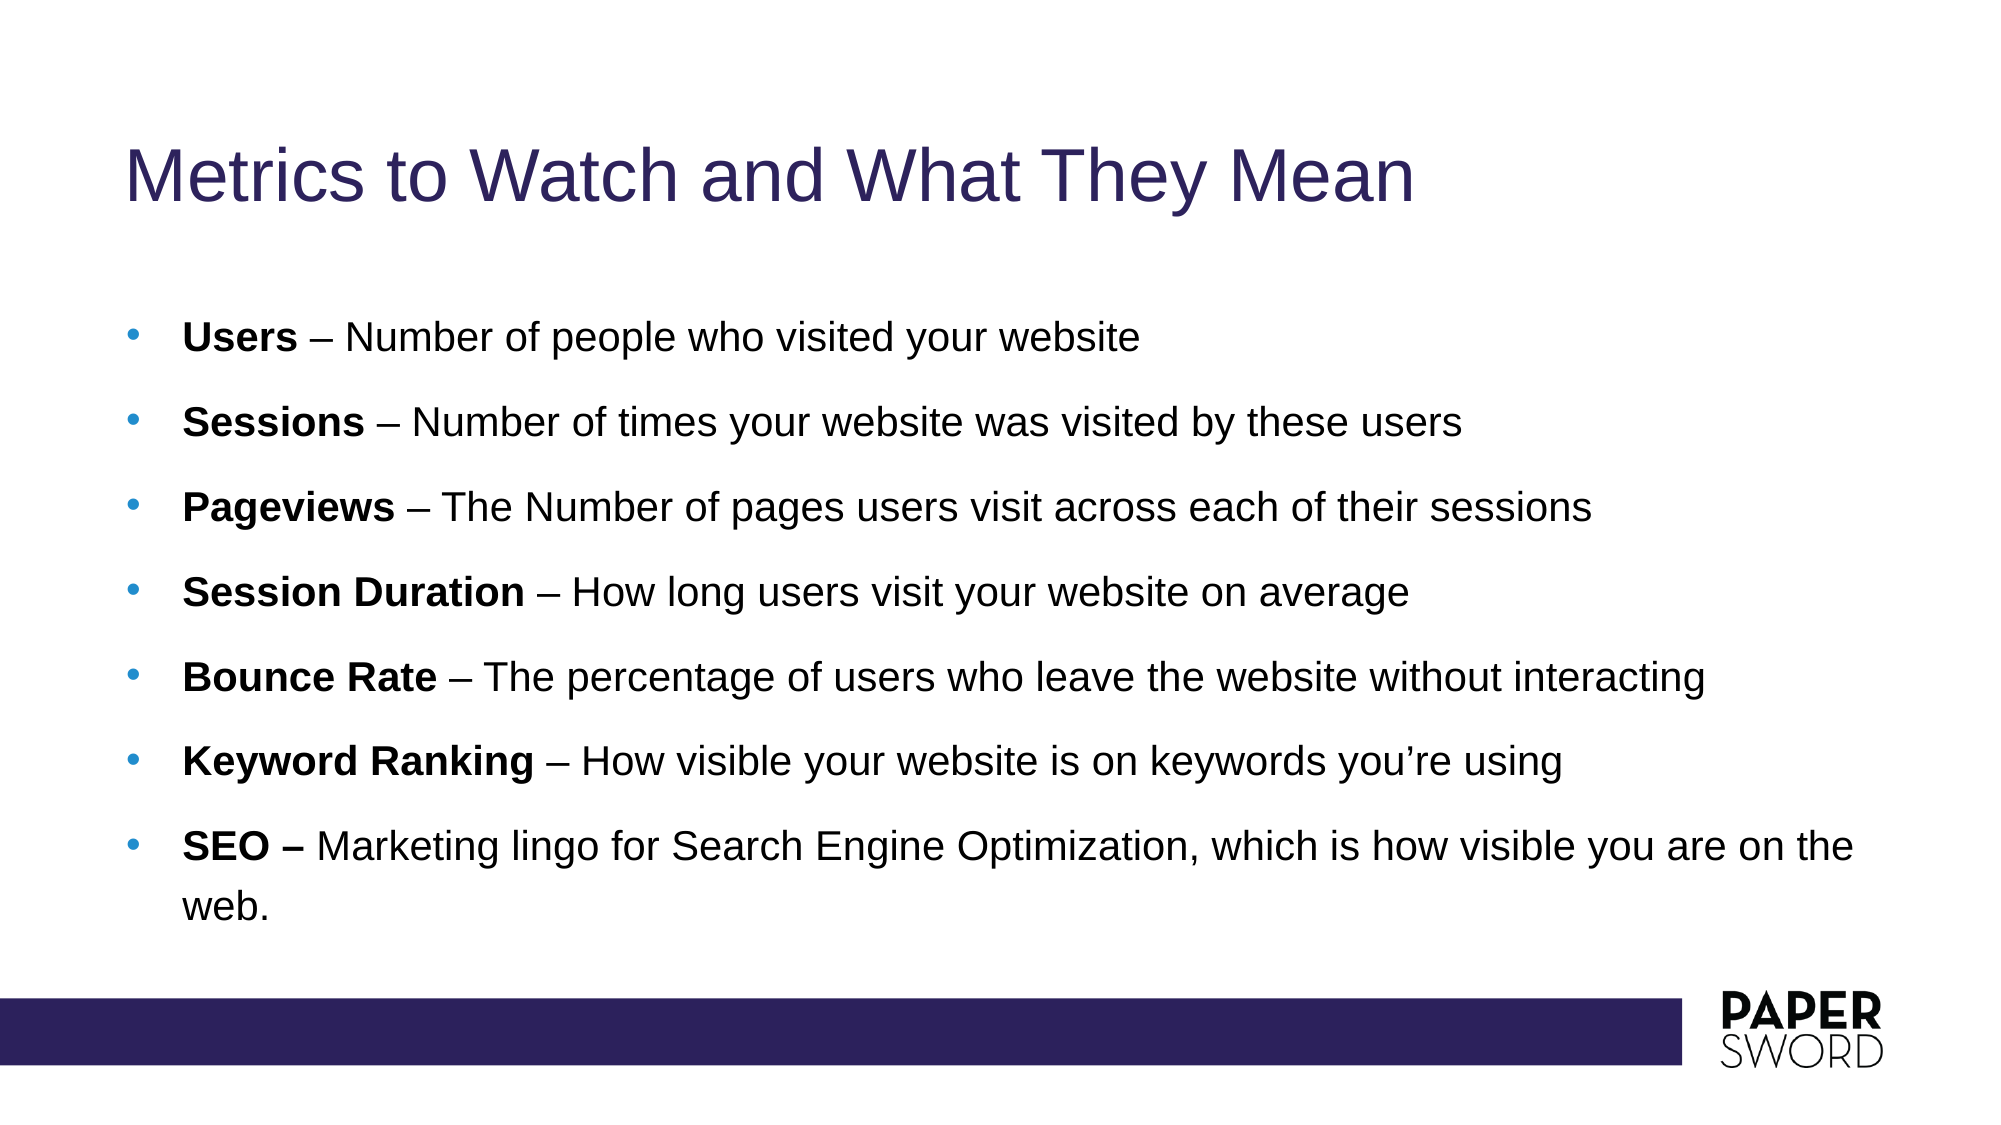

# Metrics to Watch and What They Mean
Users – Number of people who visited your website
Sessions – Number of times your website was visited by these users
Pageviews – The Number of pages users visit across each of their sessions
Session Duration – How long users visit your website on average
Bounce Rate – The percentage of users who leave the website without interacting
Keyword Ranking – How visible your website is on keywords you’re using
SEO – Marketing lingo for Search Engine Optimization, which is how visible you are on the web.